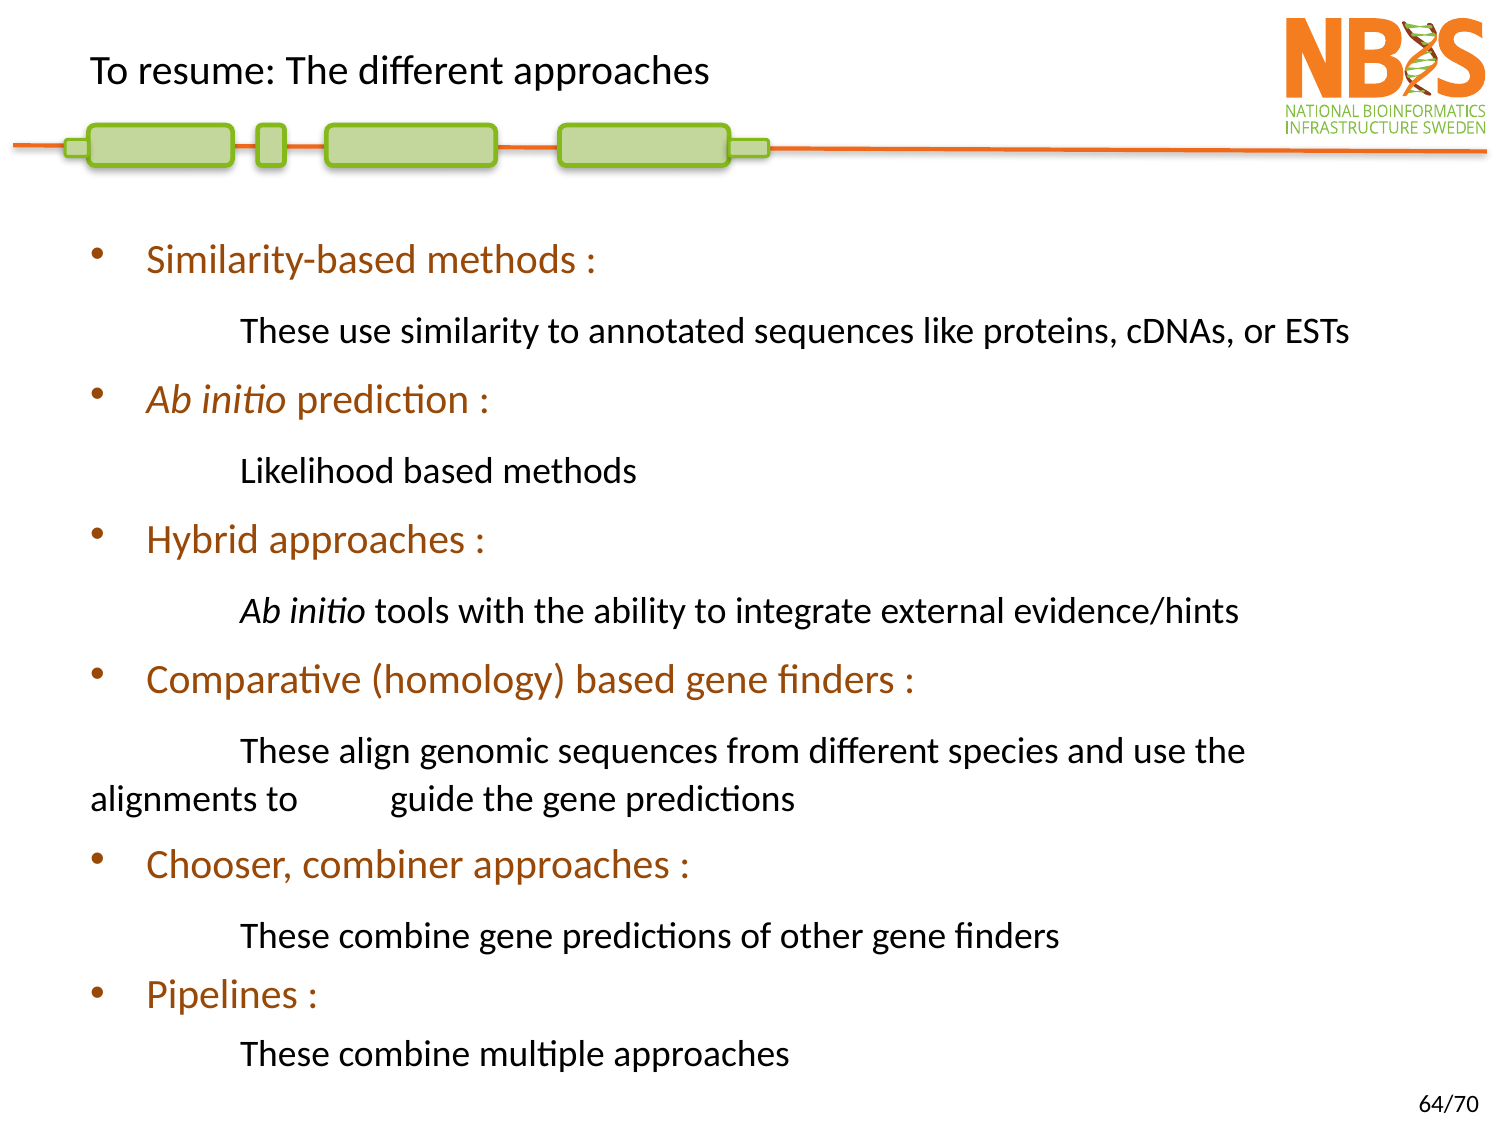

# To resume: The different approaches
Similarity-based methods :
	These use similarity to annotated sequences like proteins, cDNAs, or ESTs
Ab initio prediction :
	Likelihood based methods
Hybrid approaches :
	Ab initio tools with the ability to integrate external evidence/hints
Comparative (homology) based gene finders :
	These align genomic sequences from different species and use the alignments to 	guide the gene predictions
Chooser, combiner approaches :
	These combine gene predictions of other gene finders
Pipelines :
	These combine multiple approaches
64/70